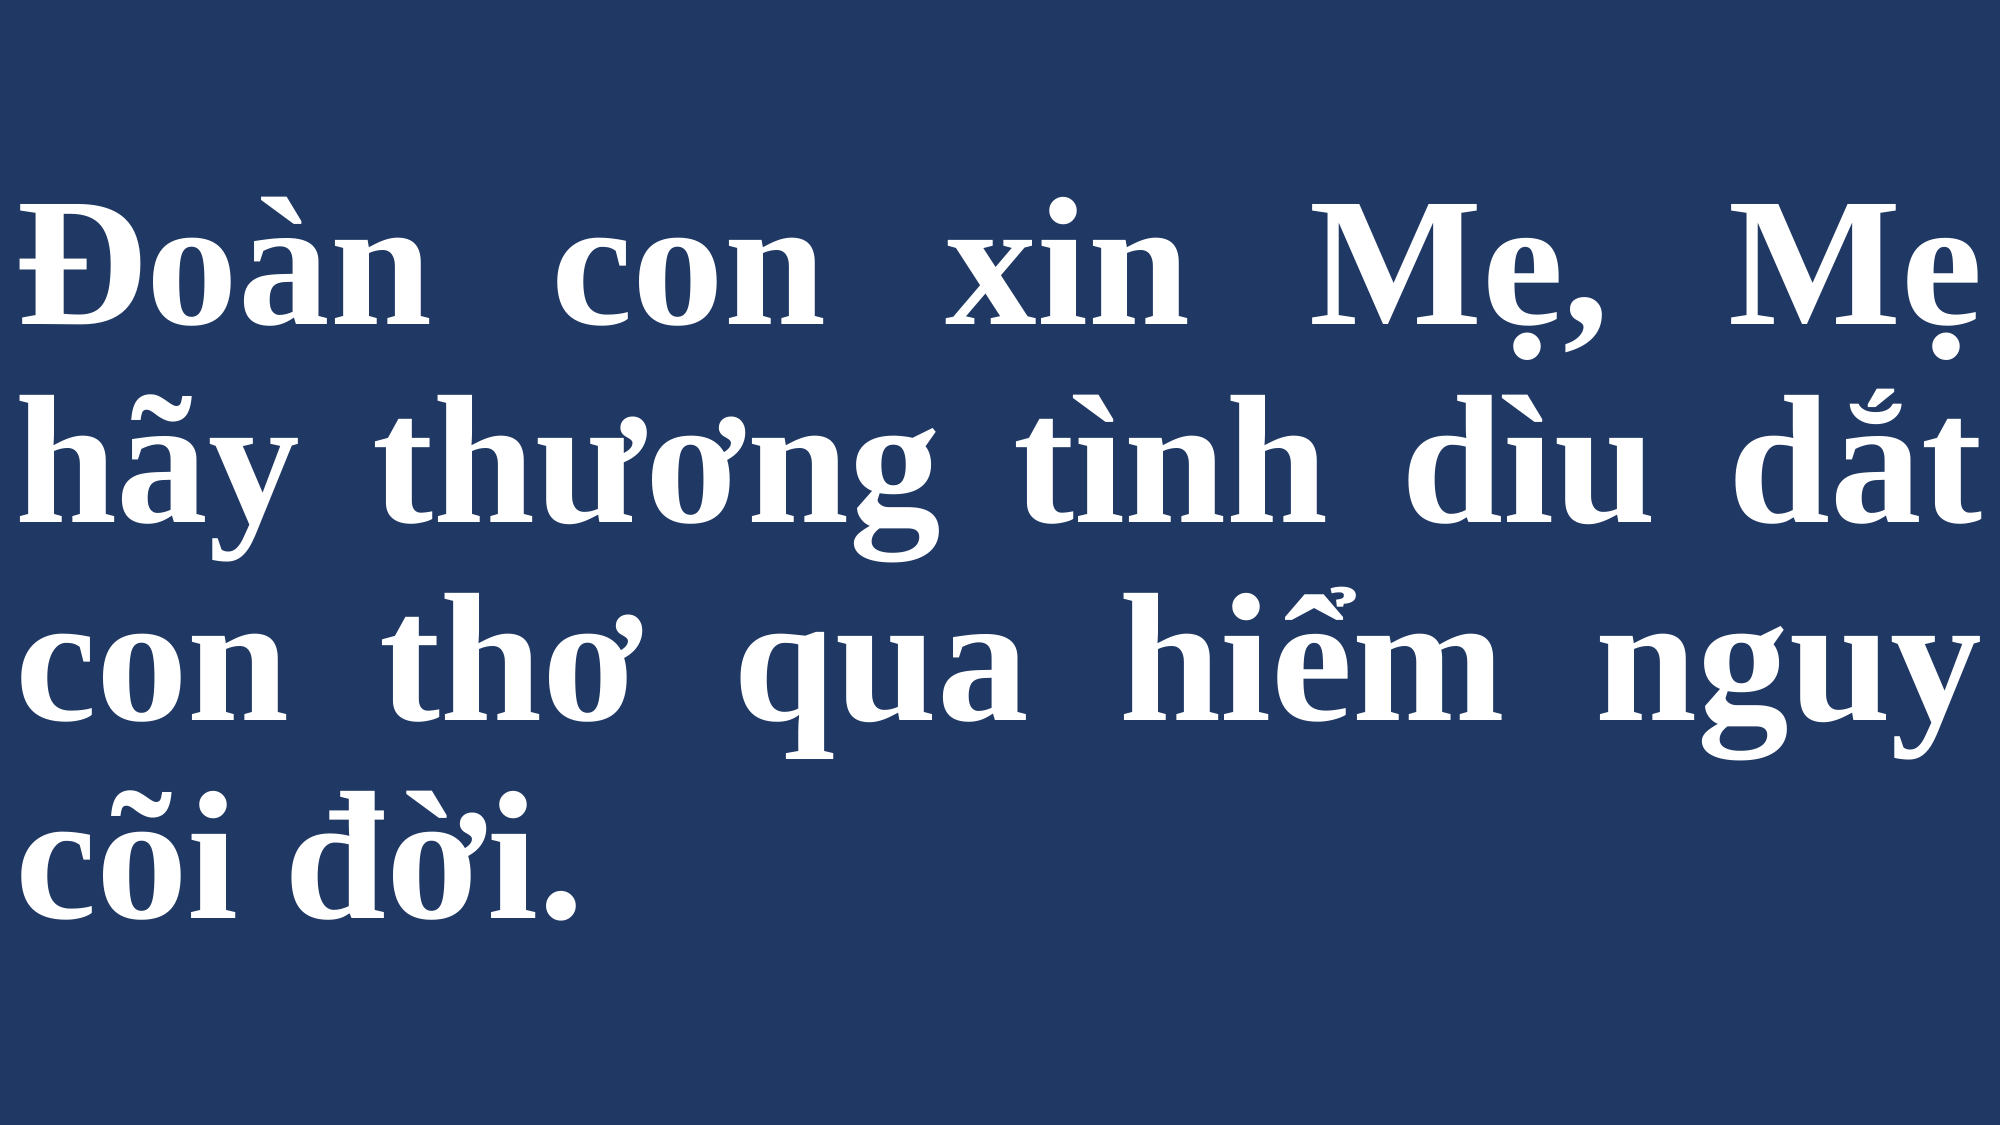

# Đoàn con xin Mẹ, Mẹ hãy thương tình dìu dắt con thơ qua hiểm nguy cõi đời.